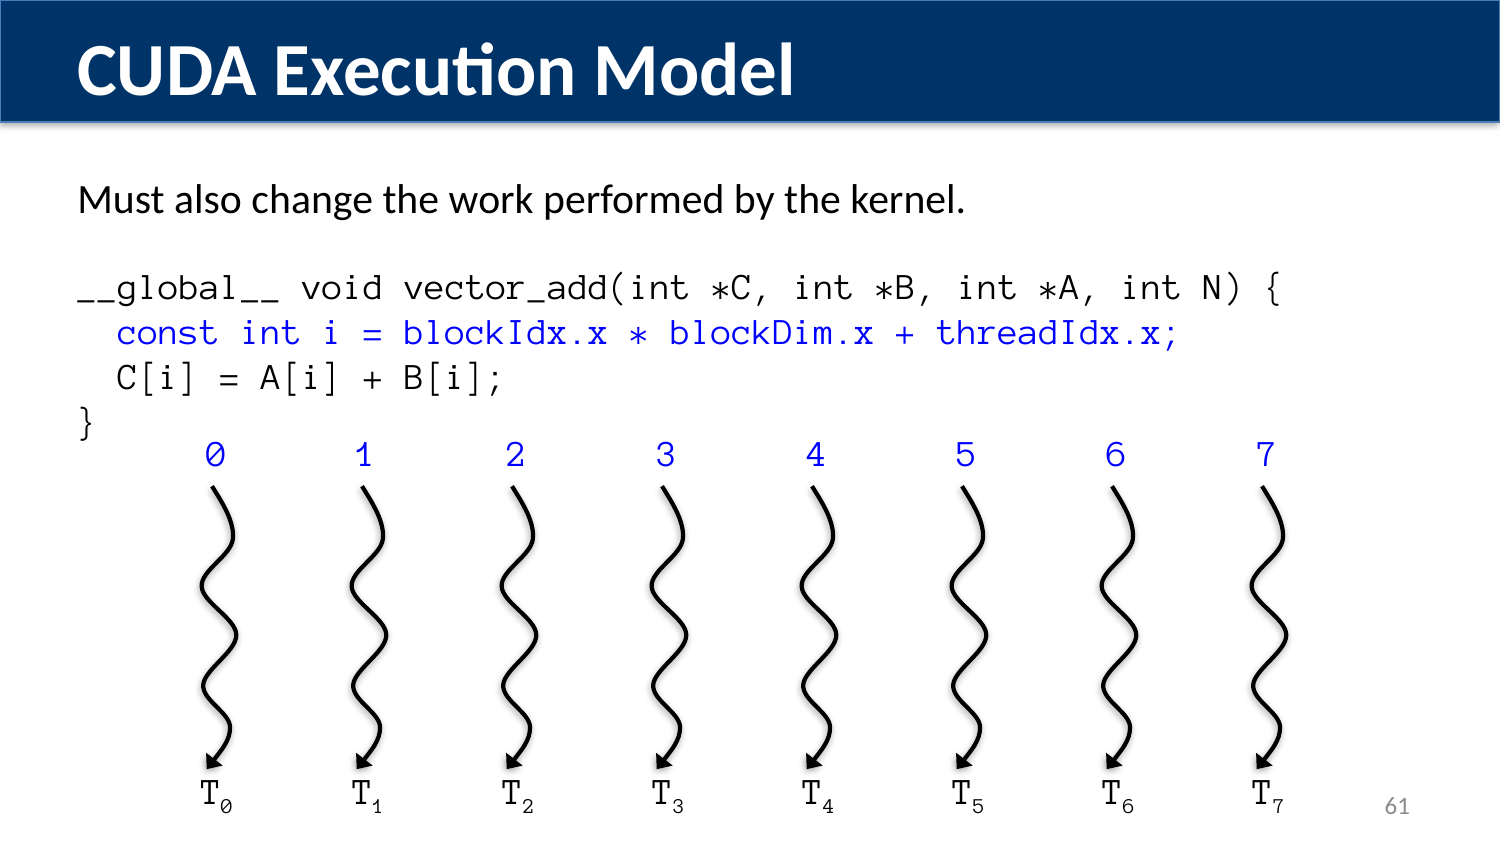

CUDA Execution Model
Must also change the work performed by the kernel.

__global__ void vector_add(int *C, int *B, int *A, int N) {
  const int i = blockIdx.x * blockDim.x + threadIdx.x;
  C[i] = A[i] + B[i];
}
0
1
2
3
4
5
6
7

T0
T1
T2
T3
T4
T5
T6
T7
61